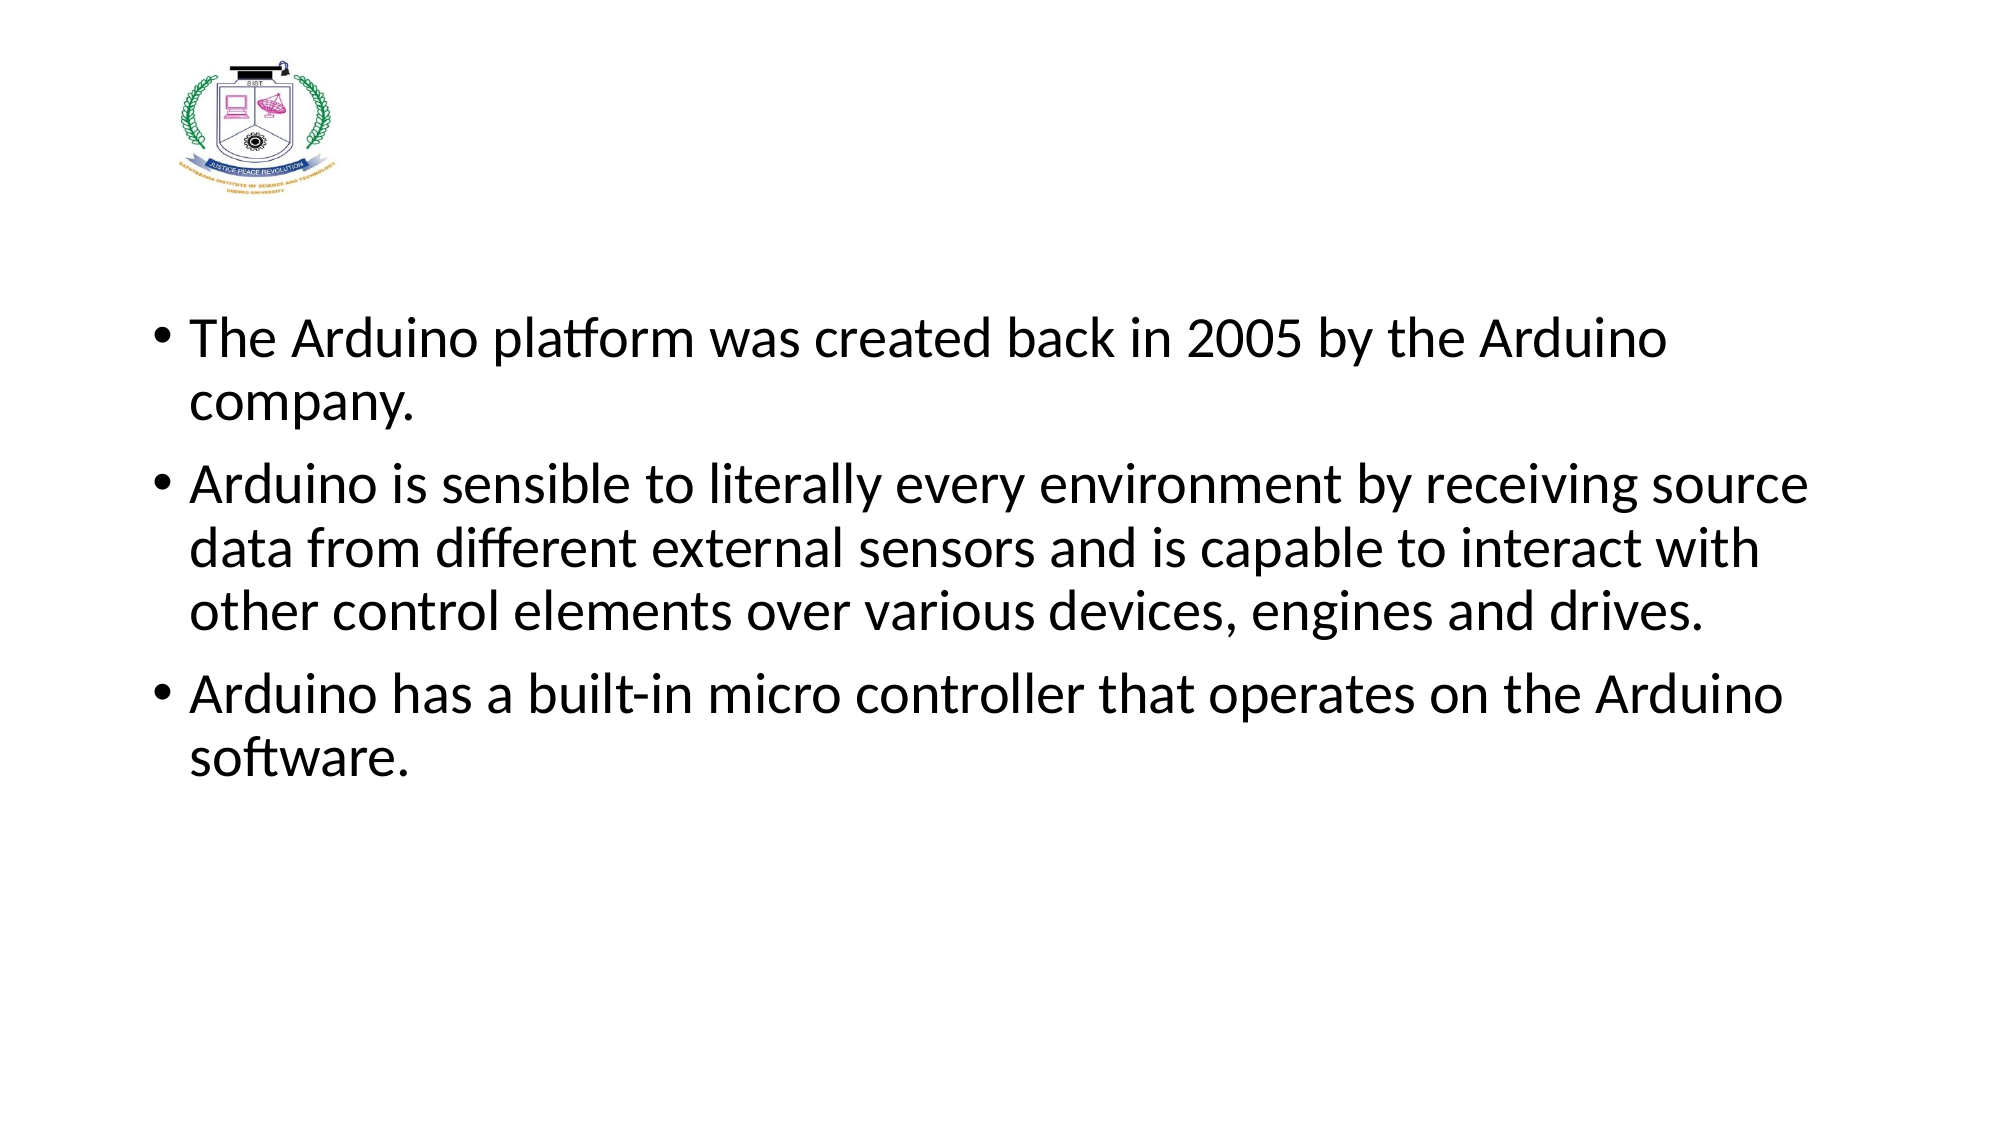

#
The Arduino platform was created back in 2005 by the Arduino company.
Arduino is sensible to literally every environment by receiving source data from different external sensors and is capable to interact with other control elements over various devices, engines and drives.
Arduino has a built-in micro controller that operates on the Arduino software.